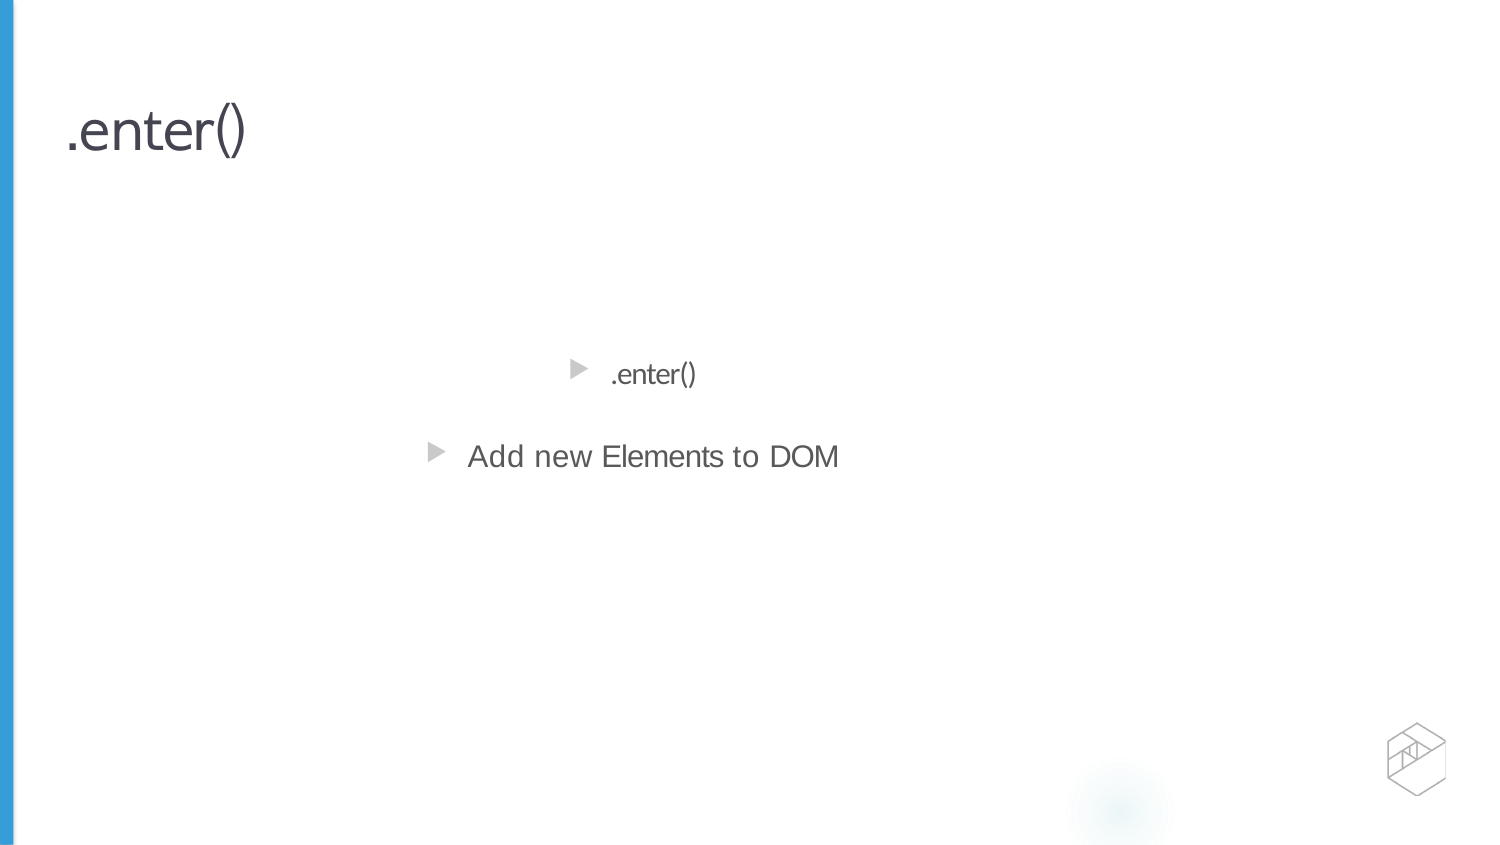

# .enter()
.enter()
Add new Elements to DOM